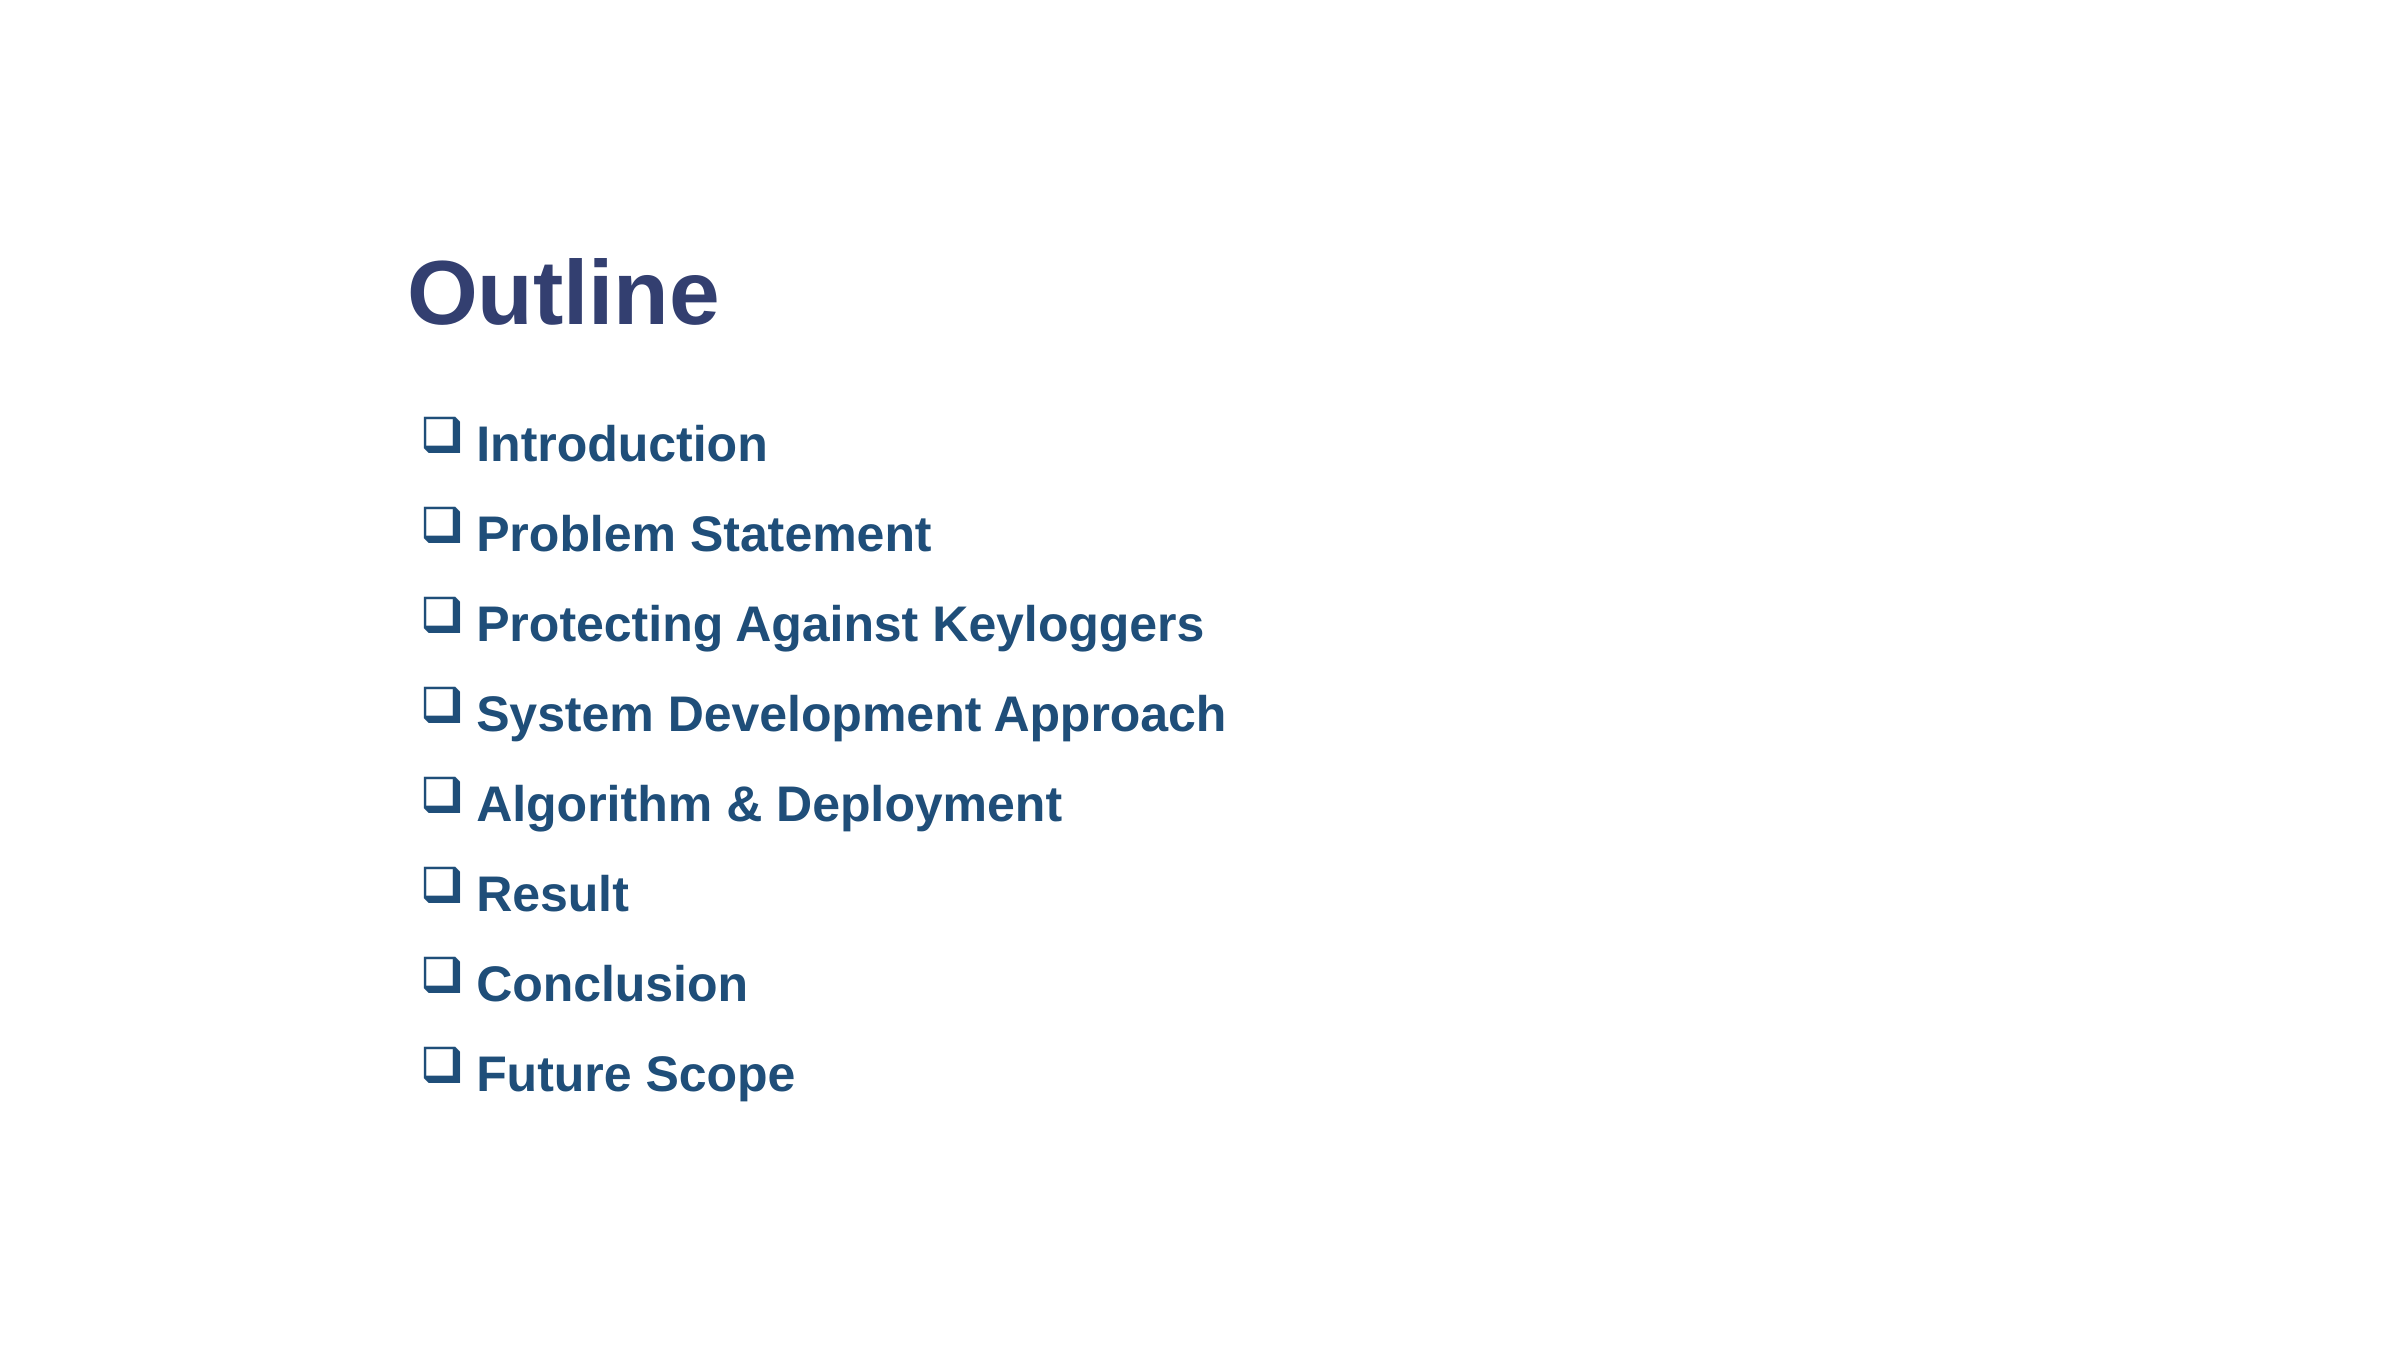

Outline
Introduction
Problem Statement
Protecting Against Keyloggers
System Development Approach
Algorithm & Deployment
Result
Conclusion
Future Scope